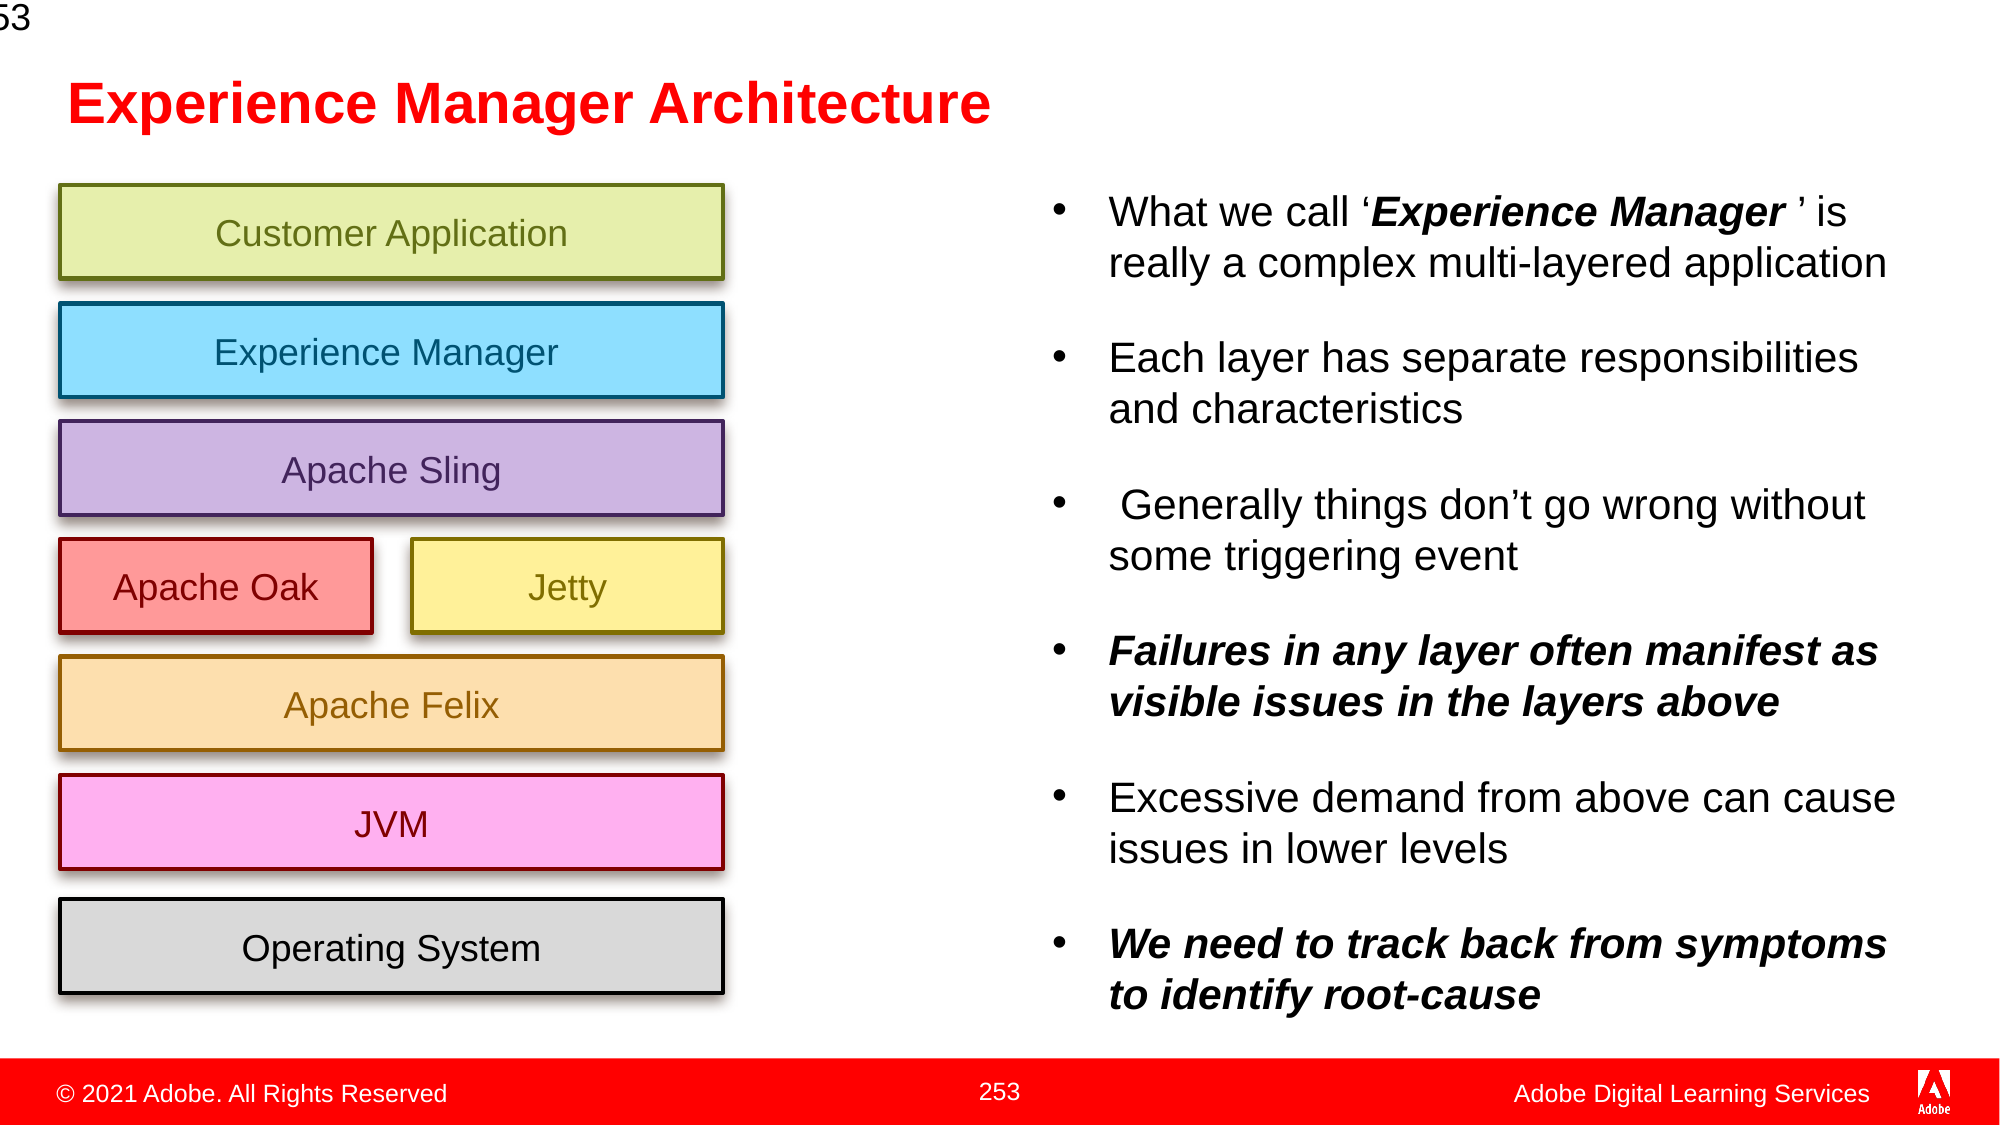

253
# Experience Manager Architecture
What we call ‘Experience Manager ’ is really a complex multi-layered application
Each layer has separate responsibilities and characteristics
 Generally things don’t go wrong without some triggering event
Failures in any layer often manifest as visible issues in the layers above
Excessive demand from above can cause issues in lower levels
We need to track back from symptoms to identify root-cause
Customer Application
Experience Manager
Apache Sling
Apache Oak
Jetty
Apache Felix
JVM
Operating System